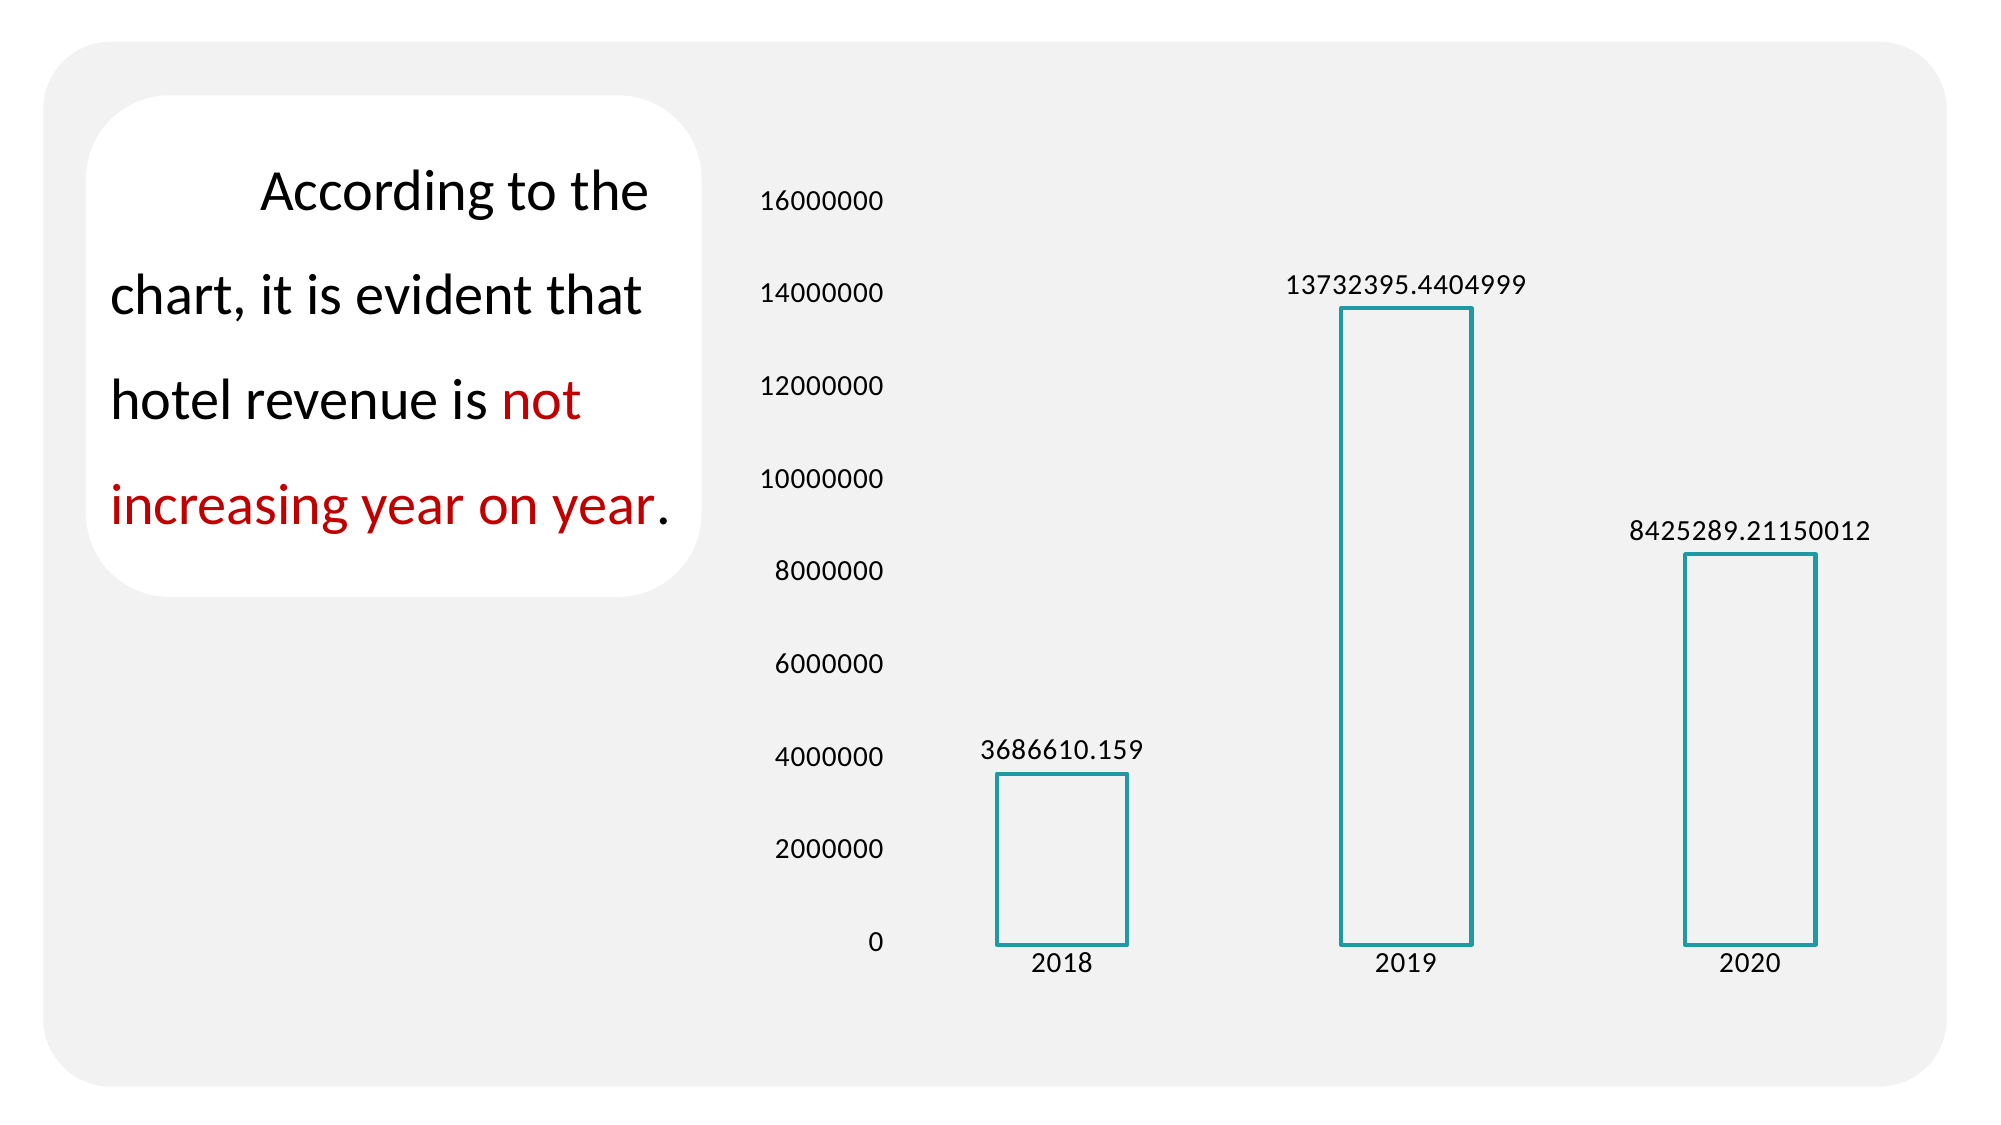

According to the chart, it is evident that hotel revenue is not increasing year on year.

### Chart

| Category | revenue |
|---|---|
| 2018 | 3686610.159 |
| 2019 | 13732395.4404999 |
| 2020 | 8425289.21150012 |